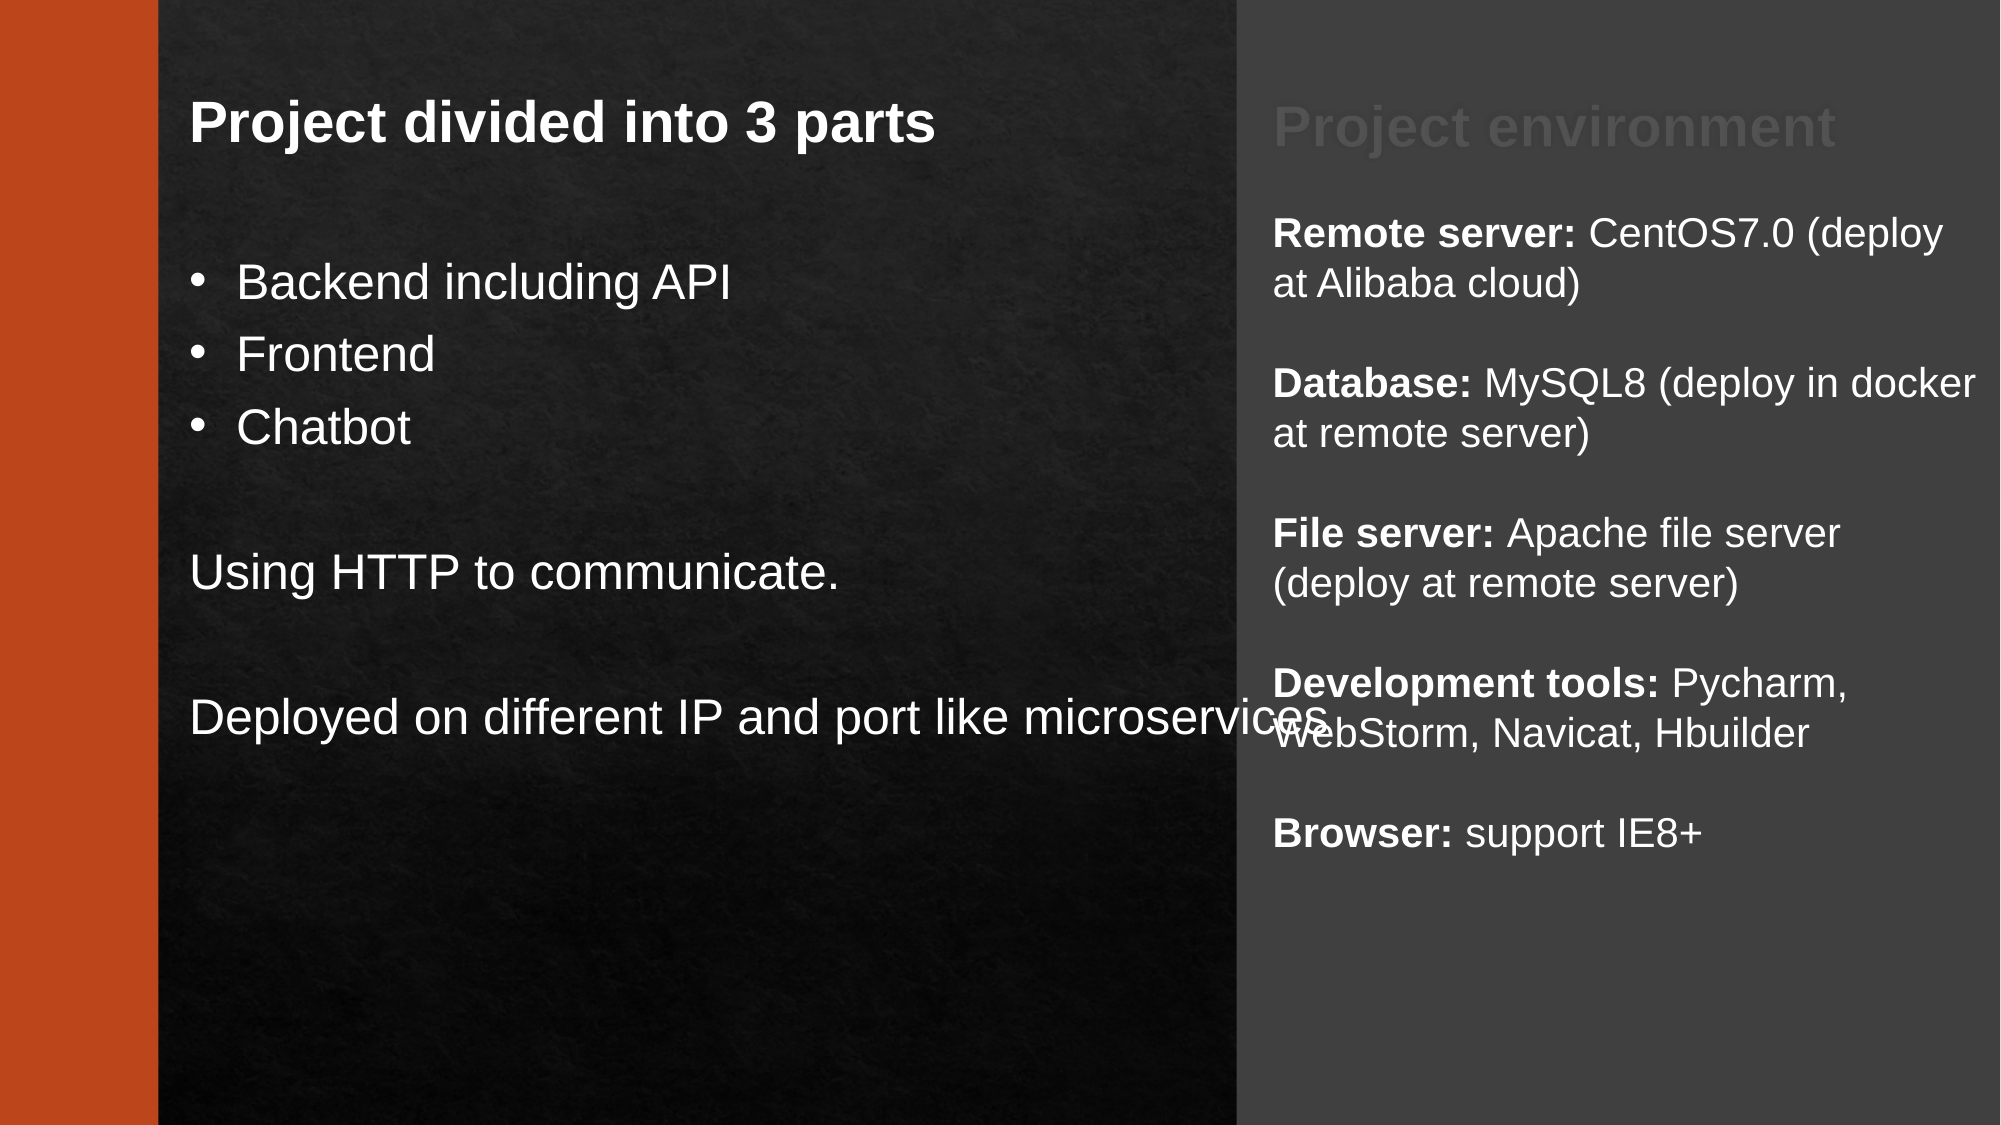

Project environment
Project divided into 3 parts

Backend including API
Frontend
Chatbot

Using HTTP to communicate.

Deployed on different IP and port like microservices
Remote server: CentOS7.0 (deploy at Alibaba cloud)

Database: MySQL8 (deploy in docker at remote server)

File server: Apache file server (deploy at remote server)

Development tools: Pycharm, WebStorm, Navicat, Hbuilder

Browser: support IE8+